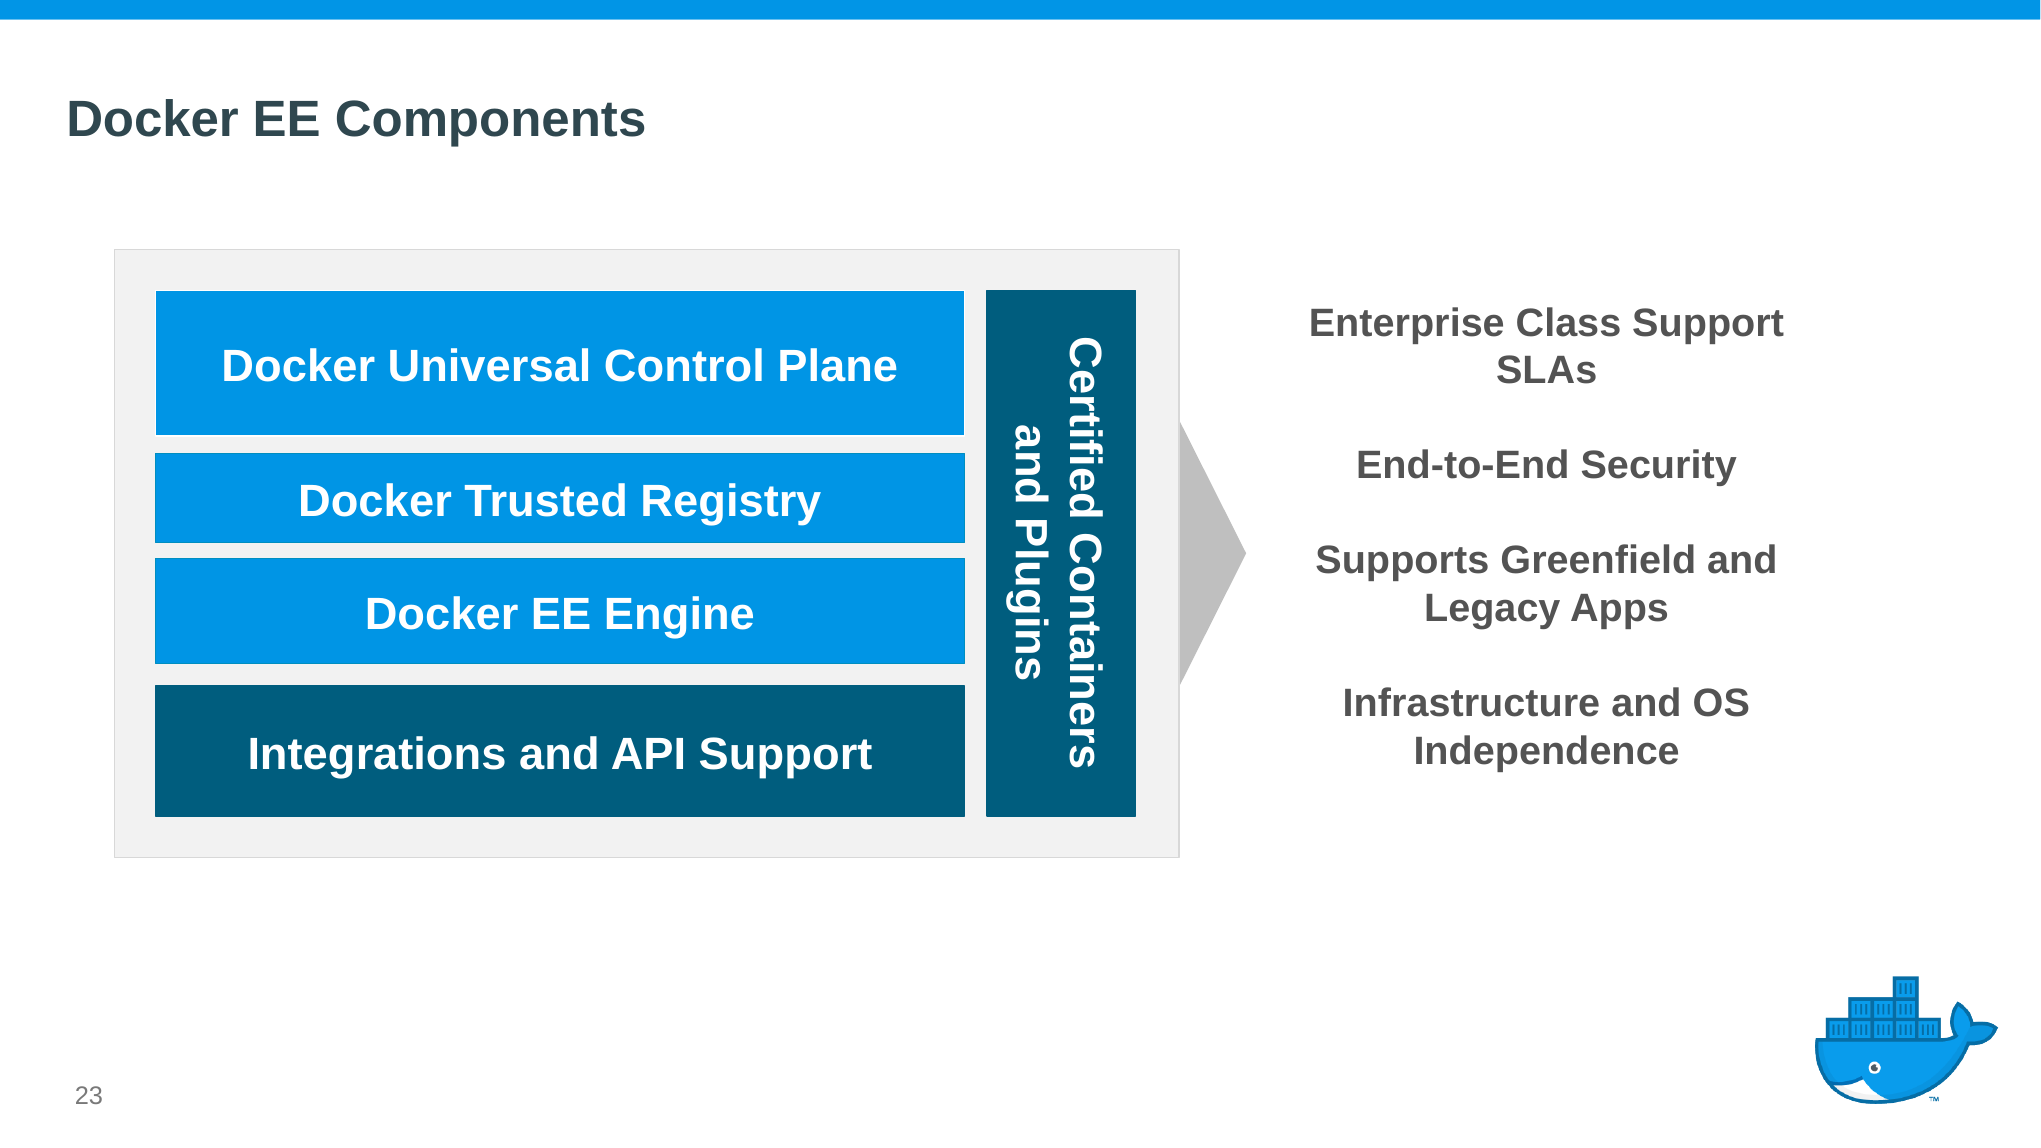

# Docker EE Components

Enterprise Class Support SLAs

End-to-End Security

Supports Greenfield and Legacy Apps

Infrastructure and OS Independence
Docker Universal Control Plane
Docker Trusted Registry
Certified Containers and Plugins

Docker EE Engine
Integrations and API Support

23